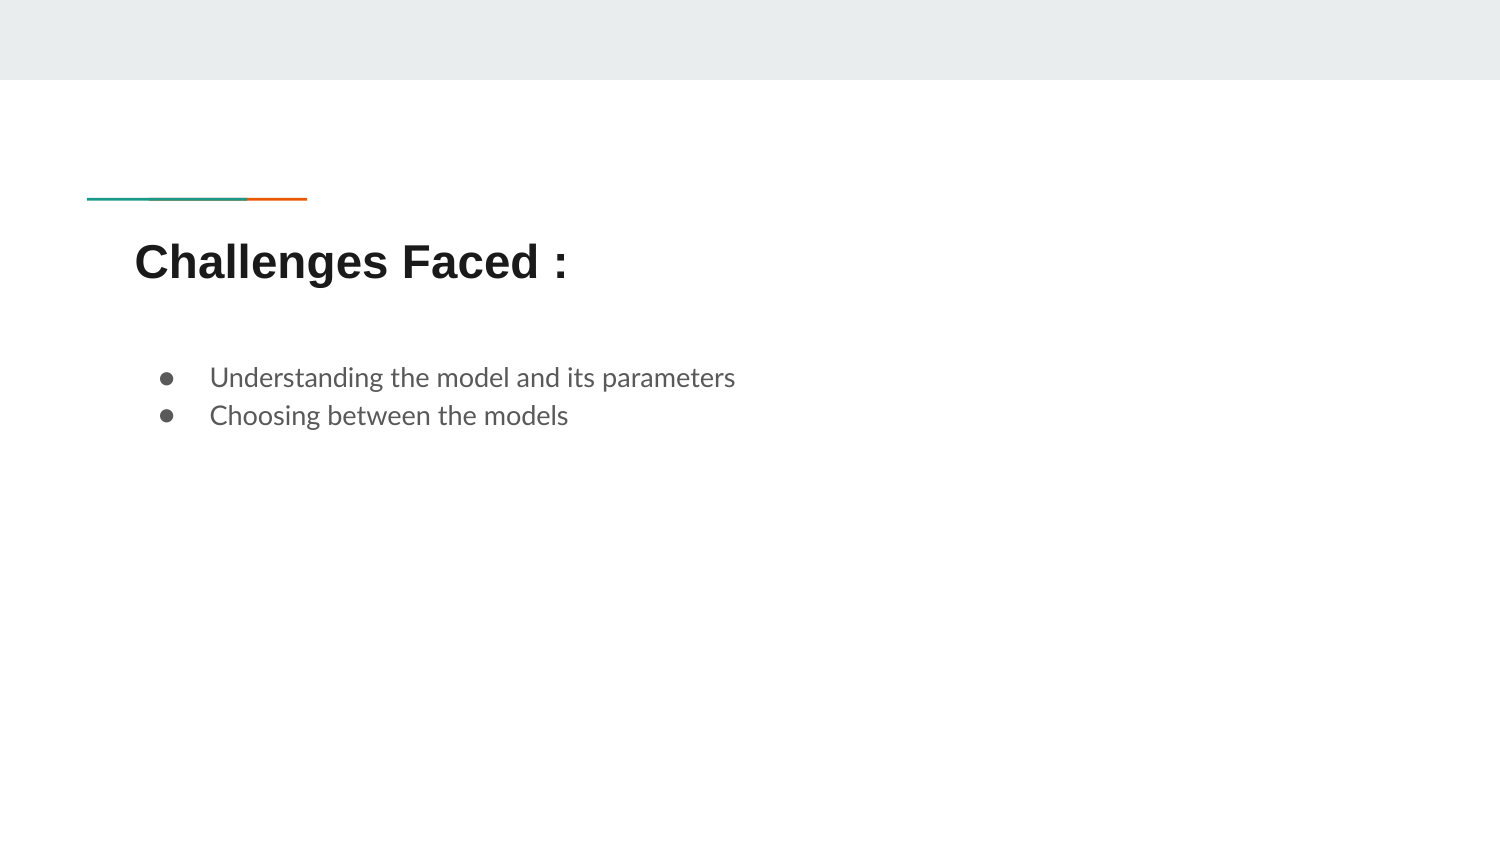

# Challenges Faced :
Understanding the model and its parameters
Choosing between the models